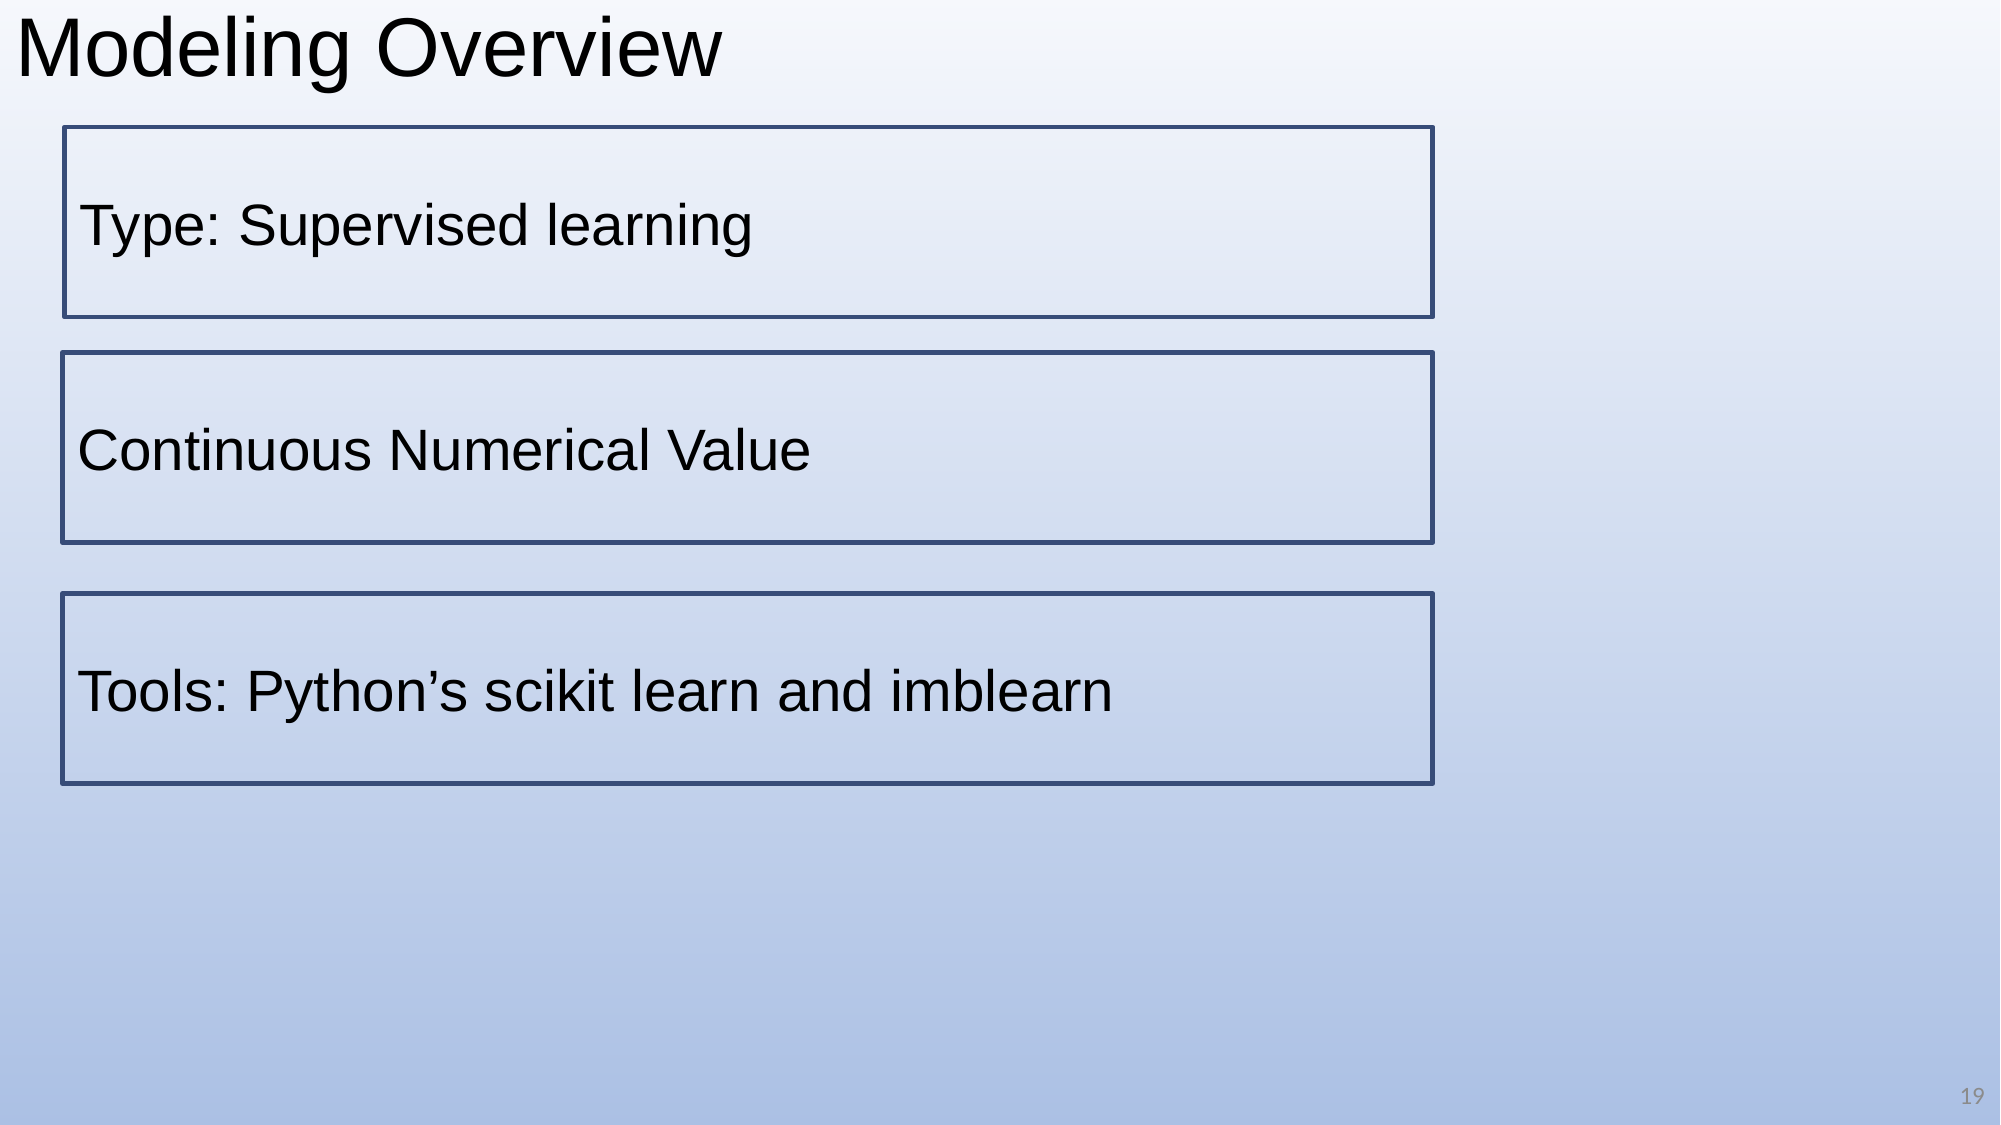

# Modeling Overview
Type: Supervised learning
Continuous Numerical Value
Tools: Python’s scikit learn and imblearn
19